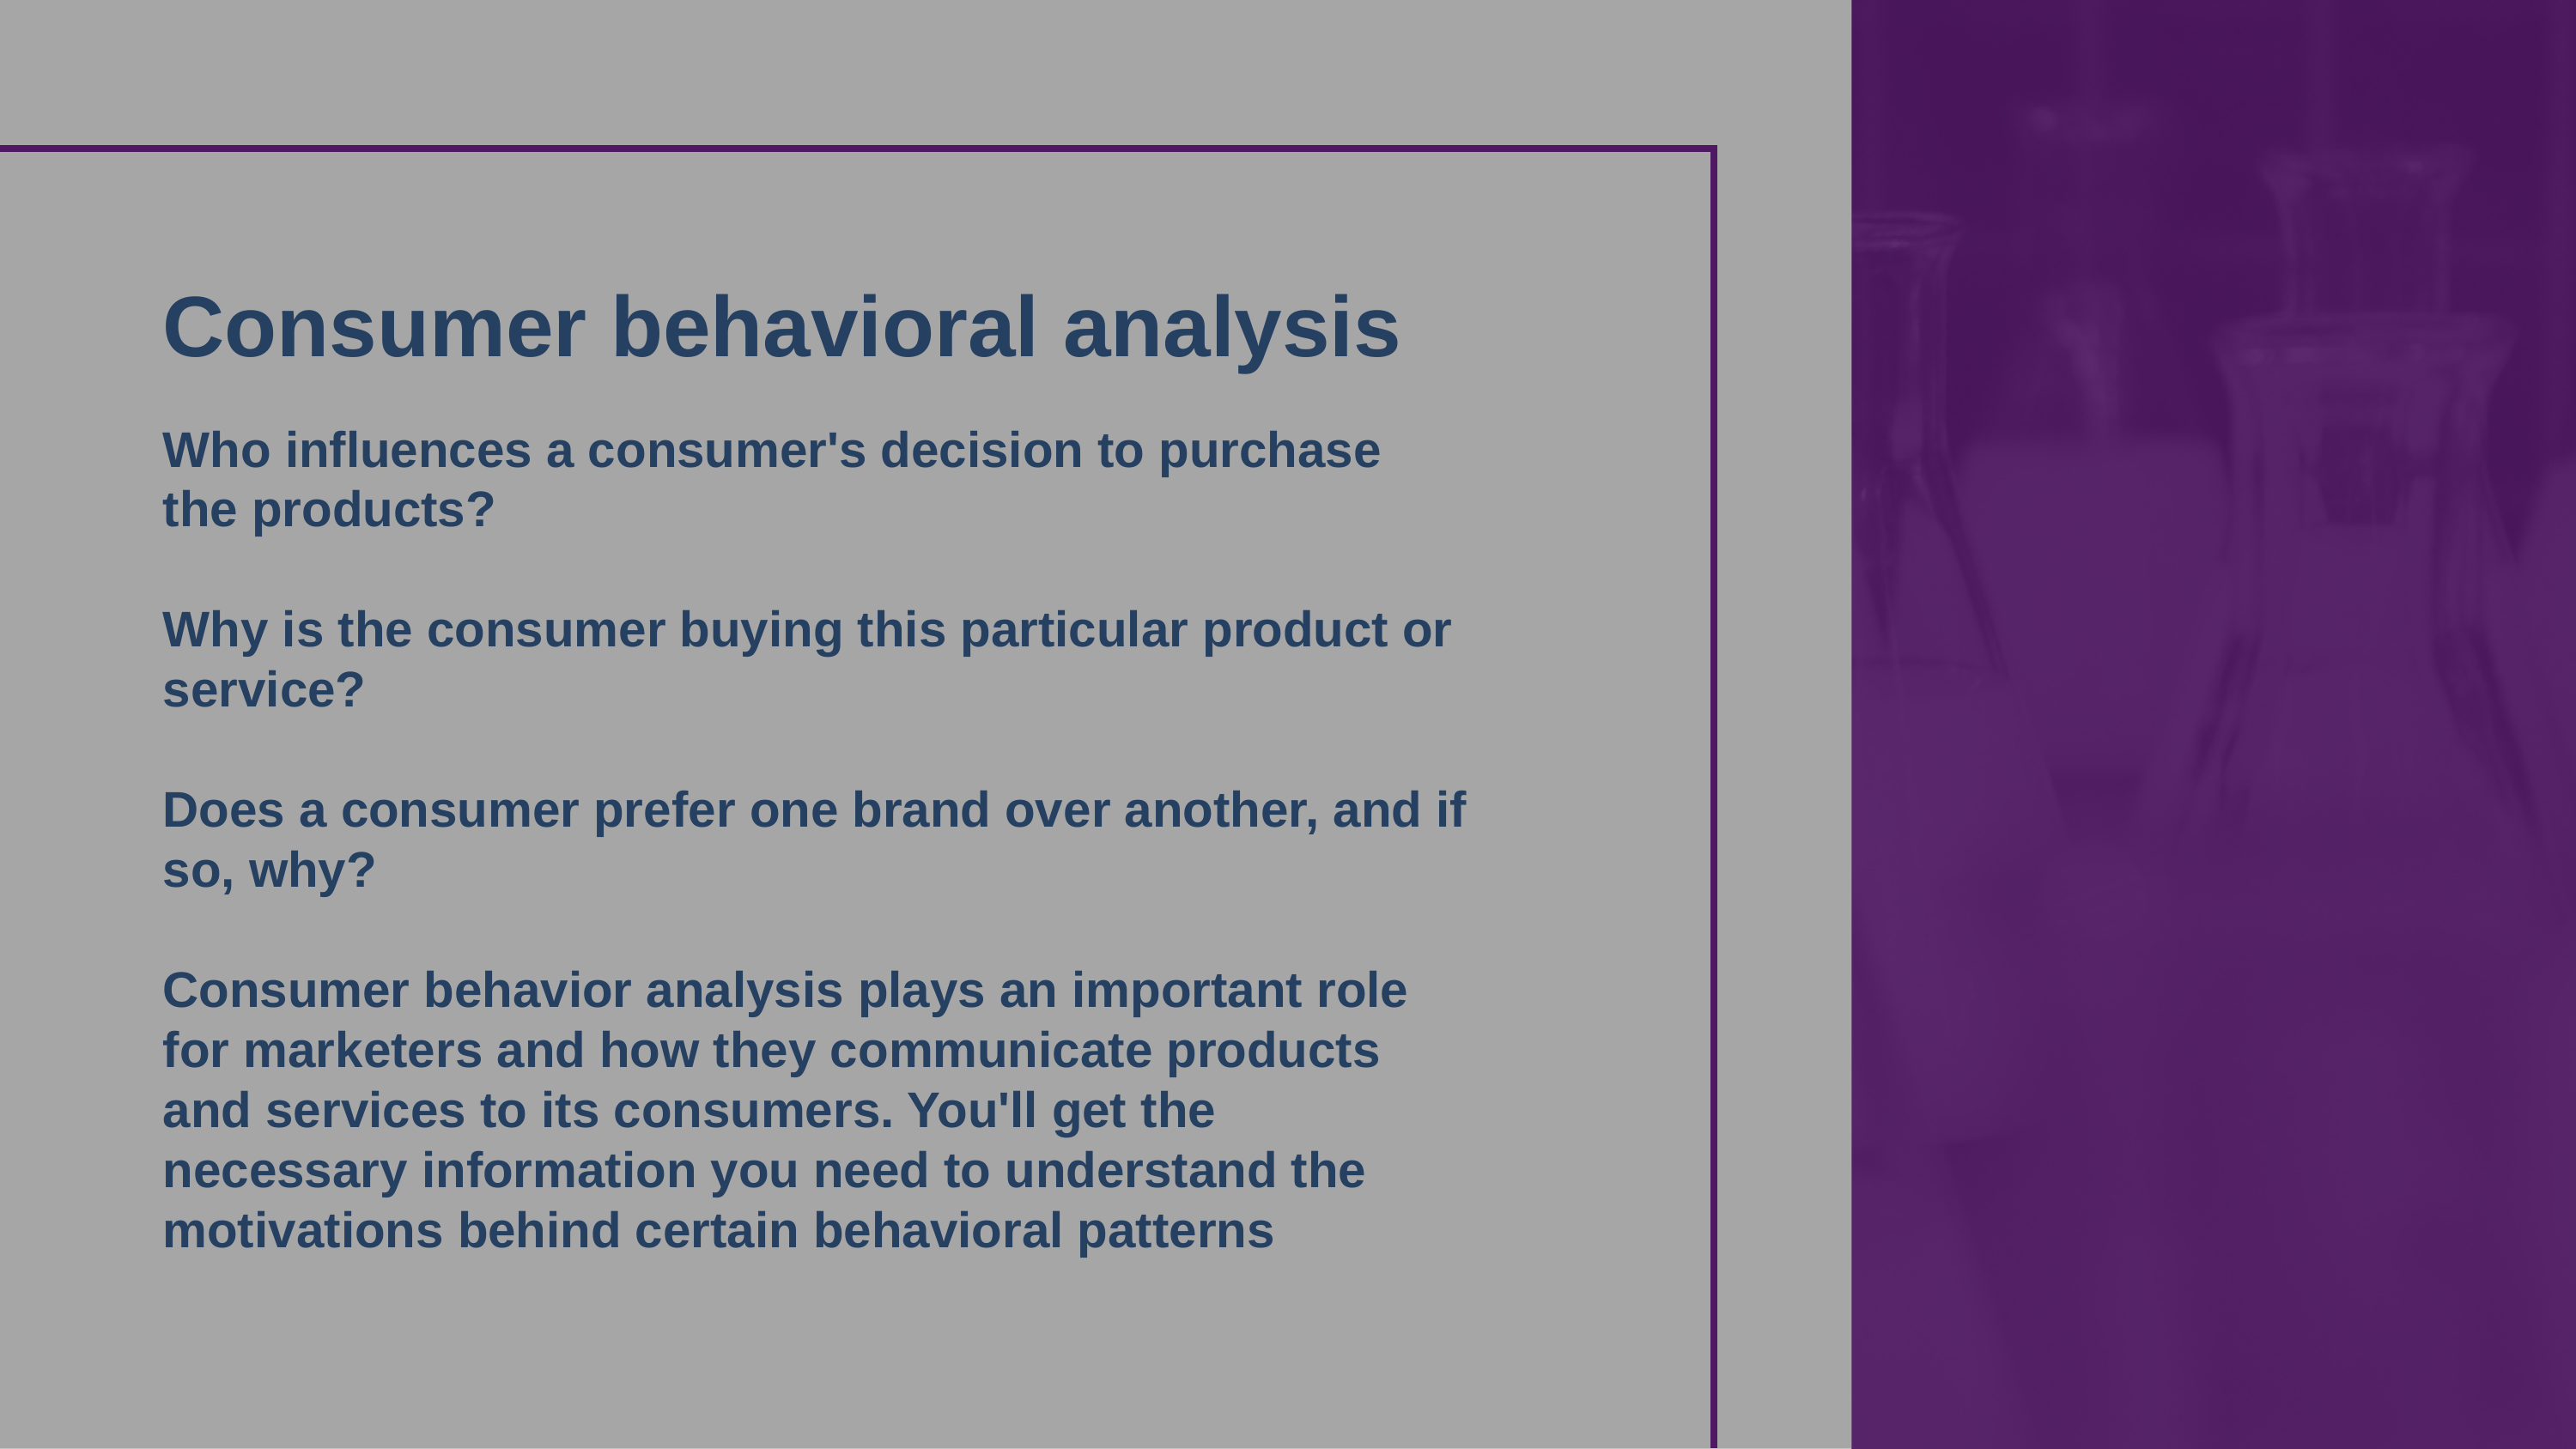

# Consumer behavioral analysis Who influences a consumer's decision to purchase the products? Why is the consumer buying this particular product or service? Does a consumer prefer one brand over another, and if so, why? Consumer behavior analysis plays an important role for marketers and how they communicate products and services to its consumers. You'll get the necessary information you need to understand the motivations behind certain behavioral patterns